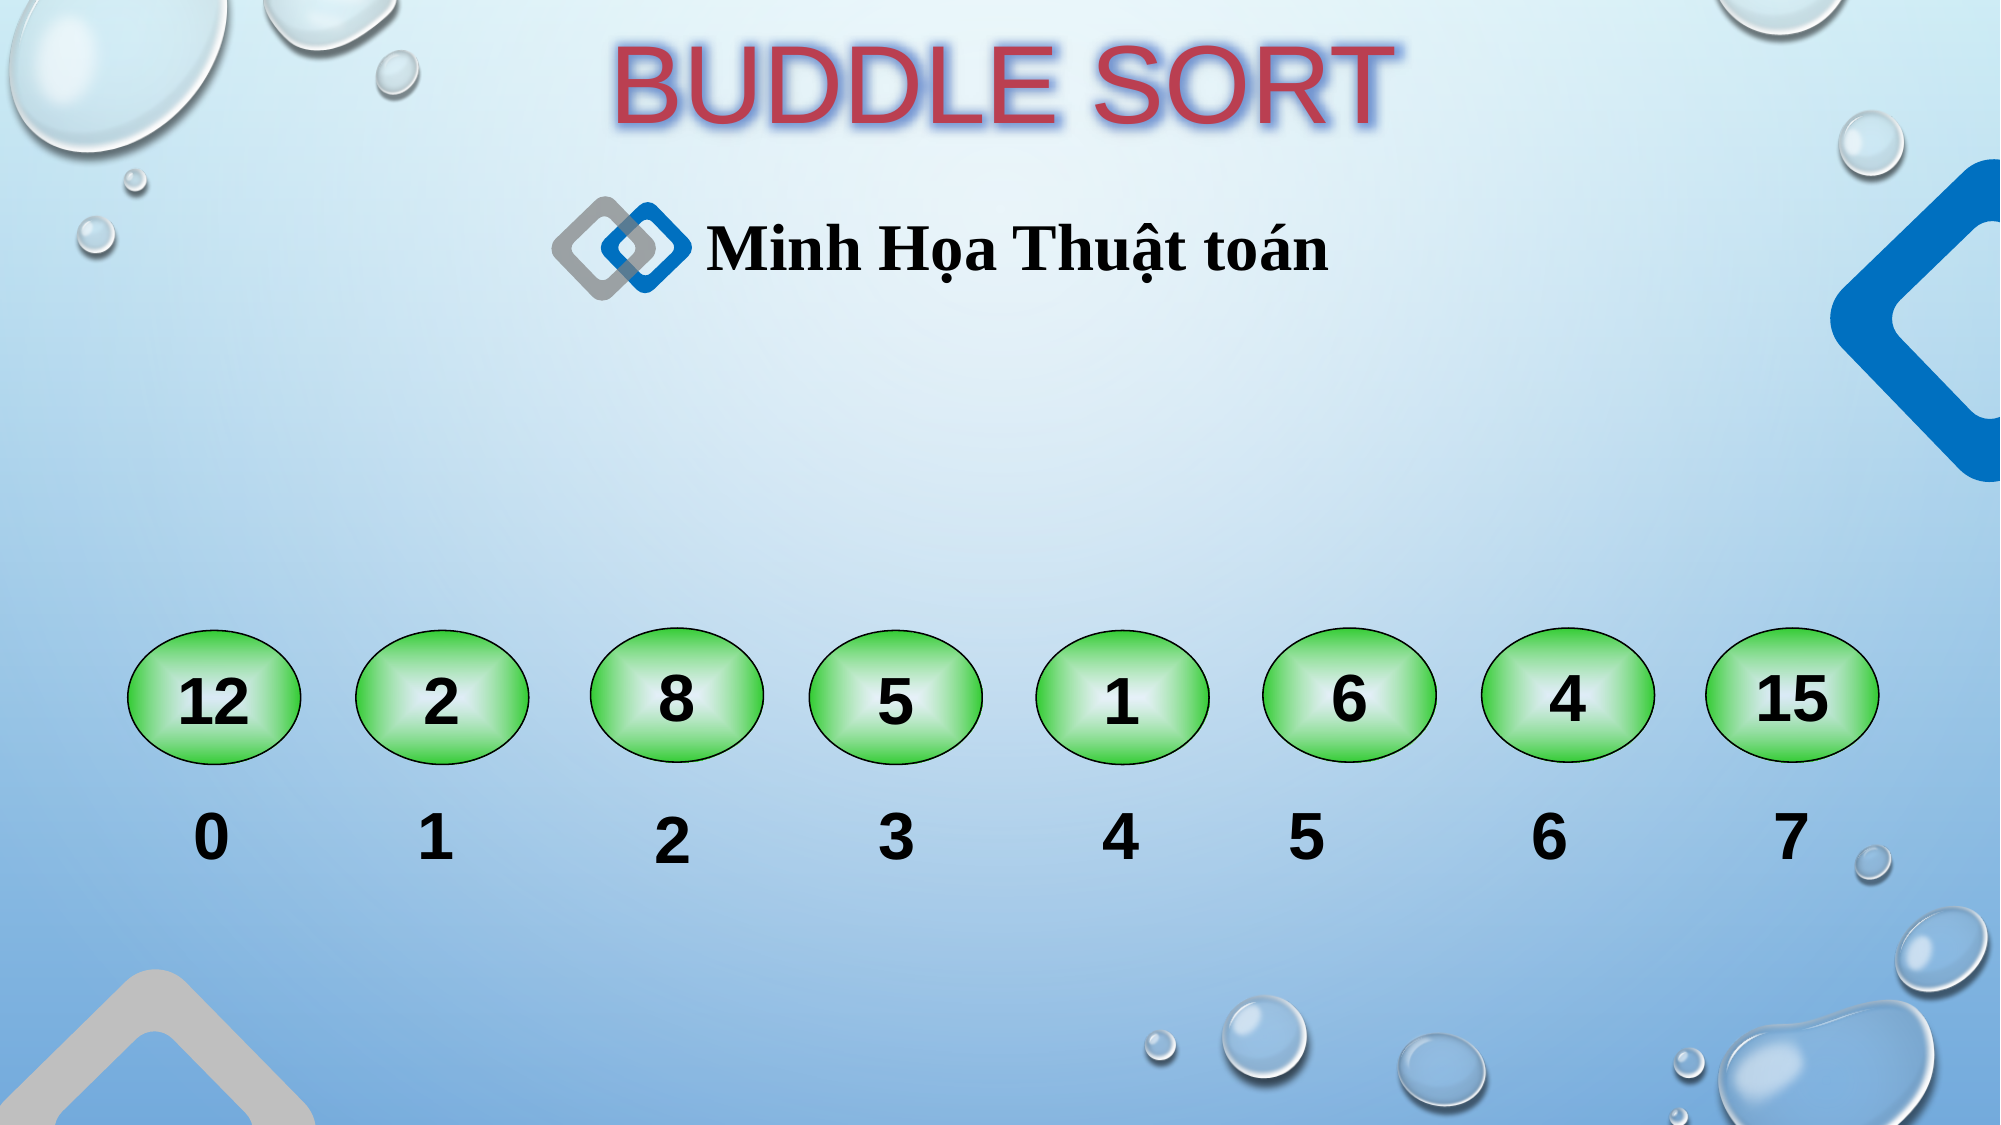

BUDDLE SORT

Minh Họa Thuật toán

8
6
4
15
12
2
5
1
0
1
3
4
5
6
7
2